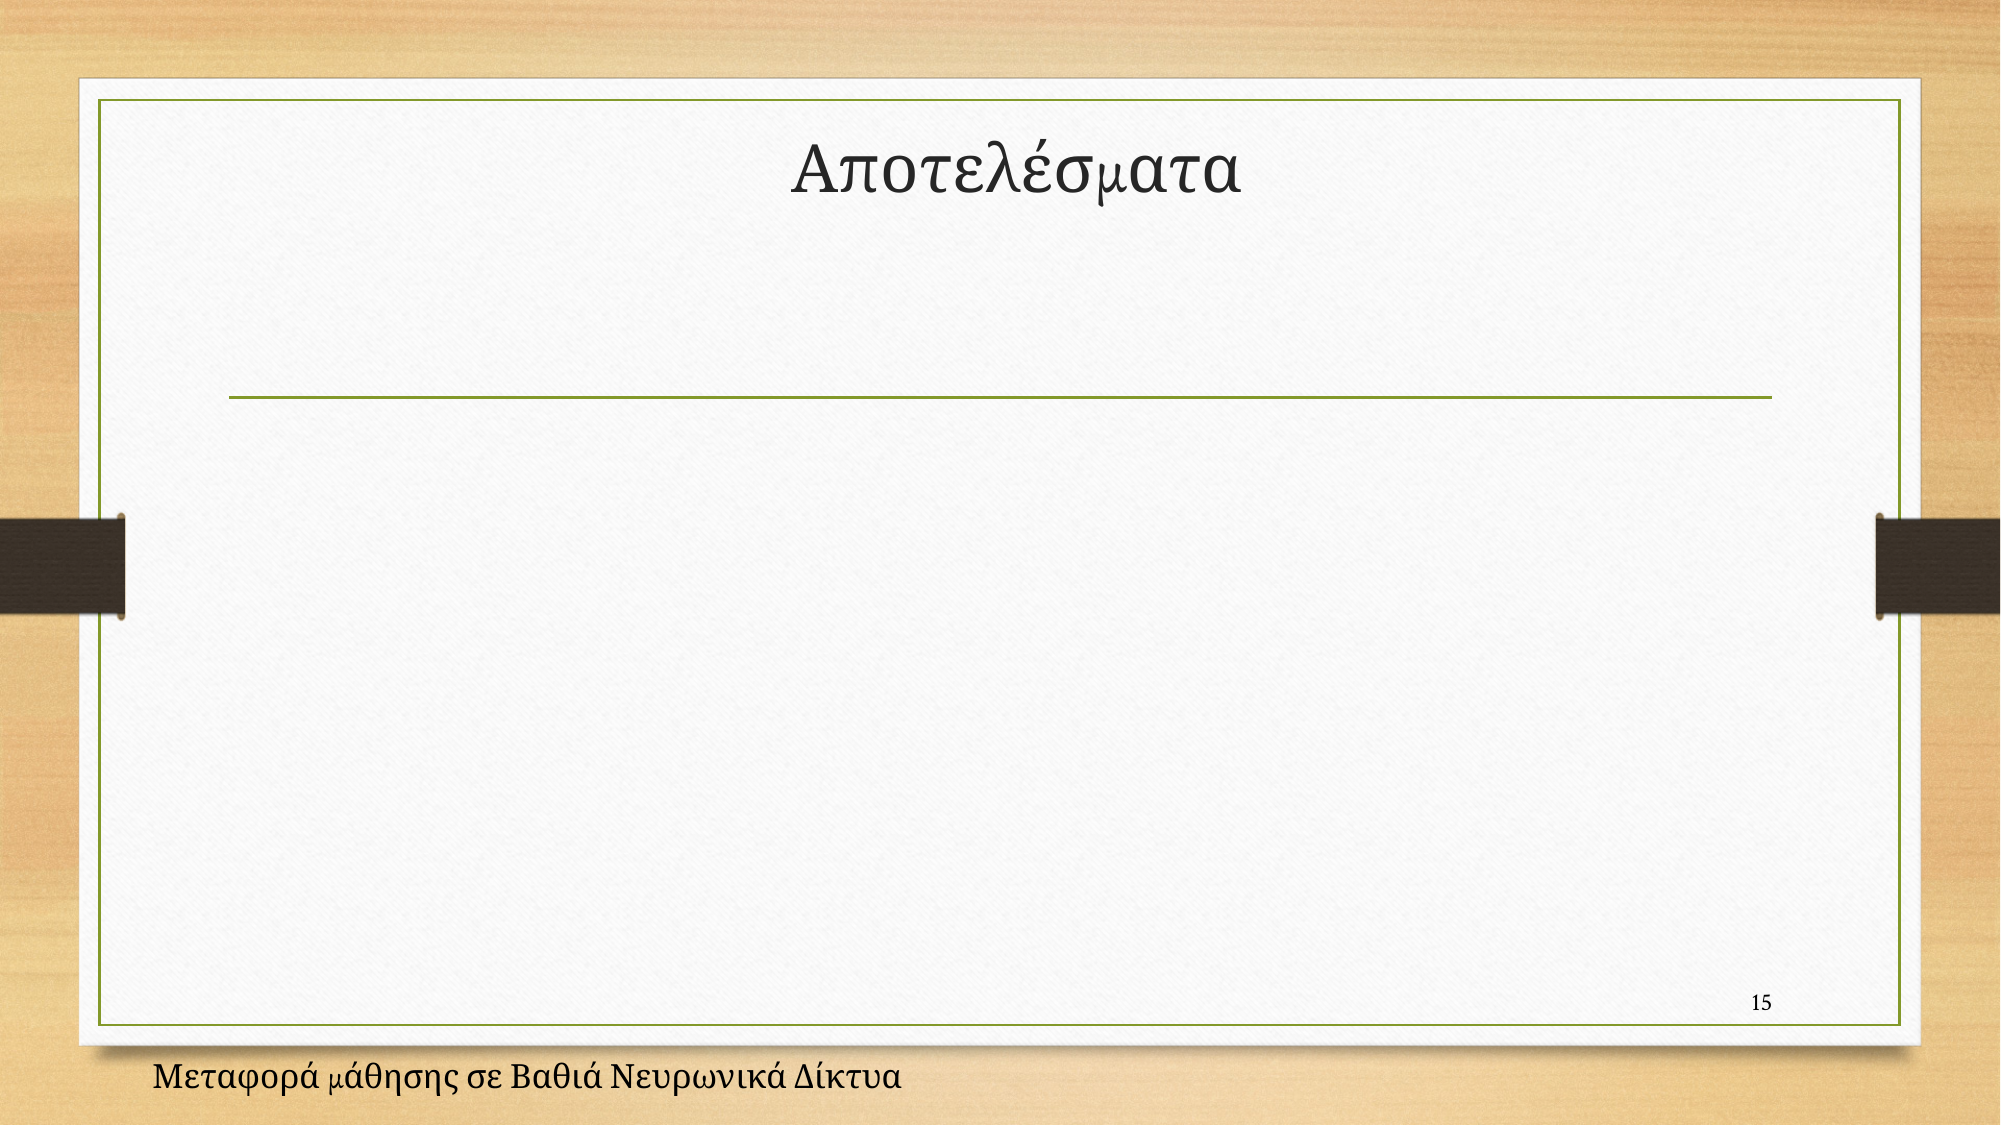

Αποτελέσματα
15
Μεταφορά μάθησης σε Βαθιά Νευρωνικά Δίκτυα